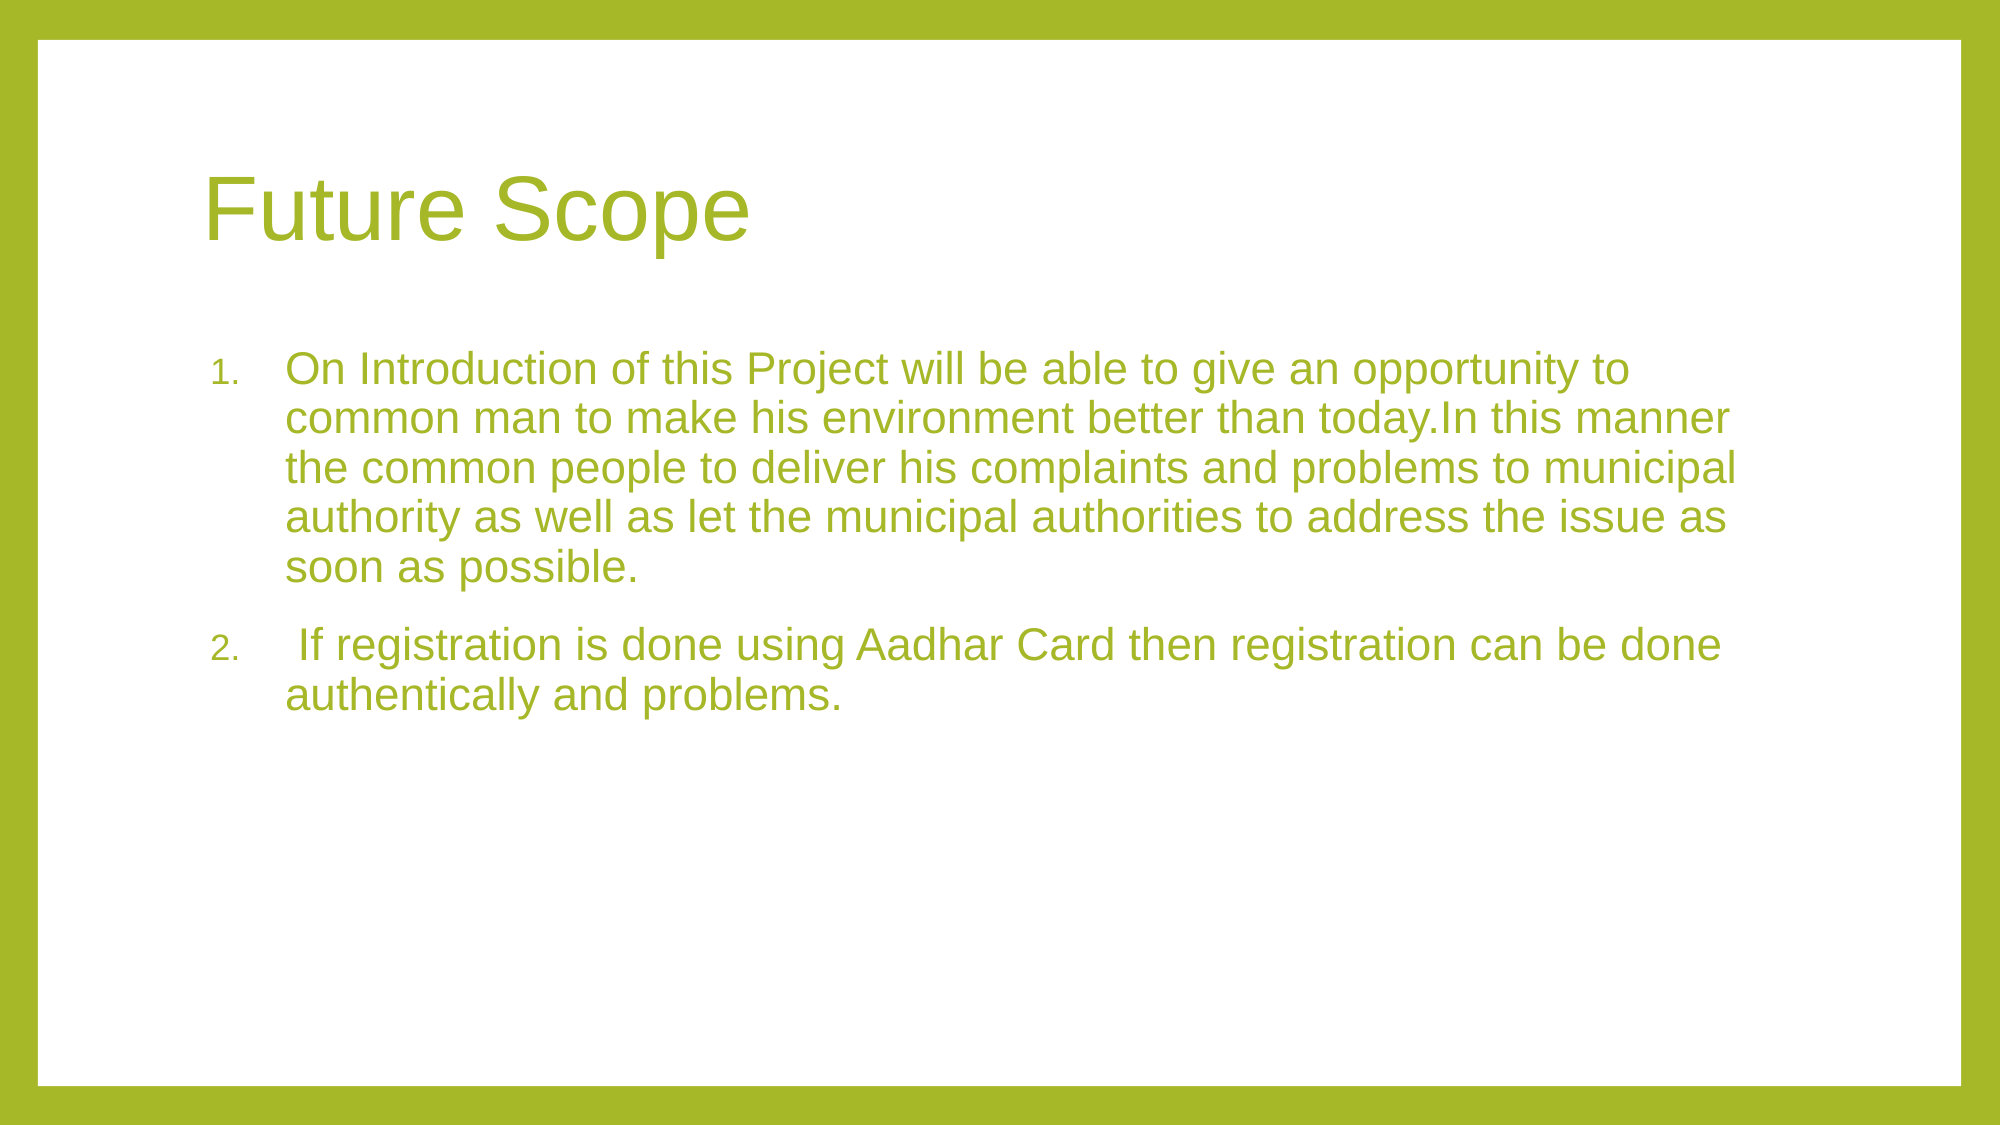

# Future Scope
On Introduction of this Project will be able to give an opportunity to common man to make his environment better than today.In this manner the common people to deliver his complaints and problems to municipal authority as well as let the municipal authorities to address the issue as soon as possible.
 If registration is done using Aadhar Card then registration can be done authentically and problems.